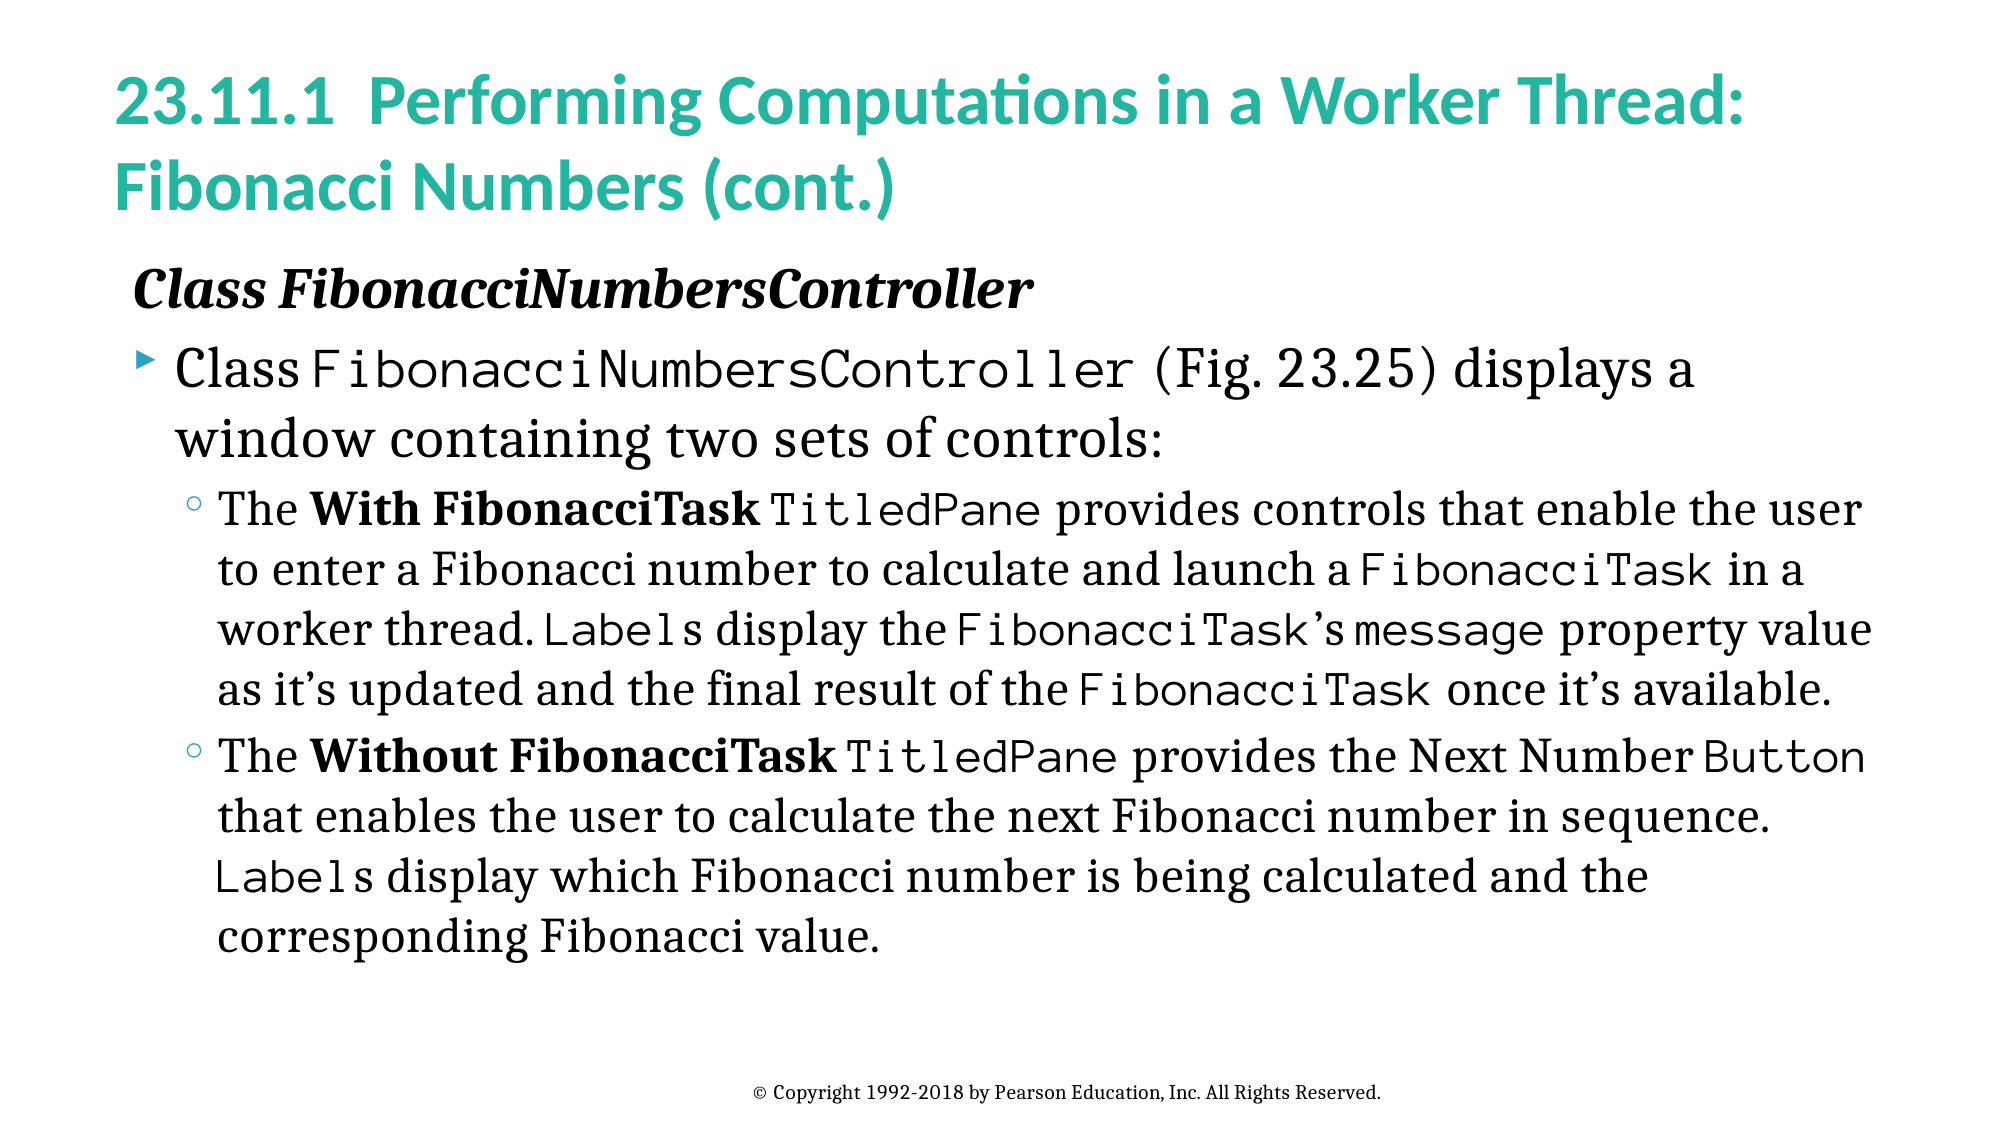

# 23.11.1  Performing Computations in a Worker Thread: Fibonacci Numbers (cont.)
Class FibonacciNumbersController
Class FibonacciNumbersController (Fig. 23.25) displays a window containing two sets of controls:
The With FibonacciTask TitledPane provides controls that enable the user to enter a Fibonacci number to calculate and launch a FibonacciTask in a worker thread. Labels display the FibonacciTask’s message property value as it’s updated and the final result of the FibonacciTask once it’s available.
The Without FibonacciTask TitledPane provides the Next Number Button that enables the user to calculate the next Fibonacci number in sequence. Labels display which Fibonacci number is being calculated and the corresponding Fibonacci value.
© Copyright 1992-2018 by Pearson Education, Inc. All Rights Reserved.